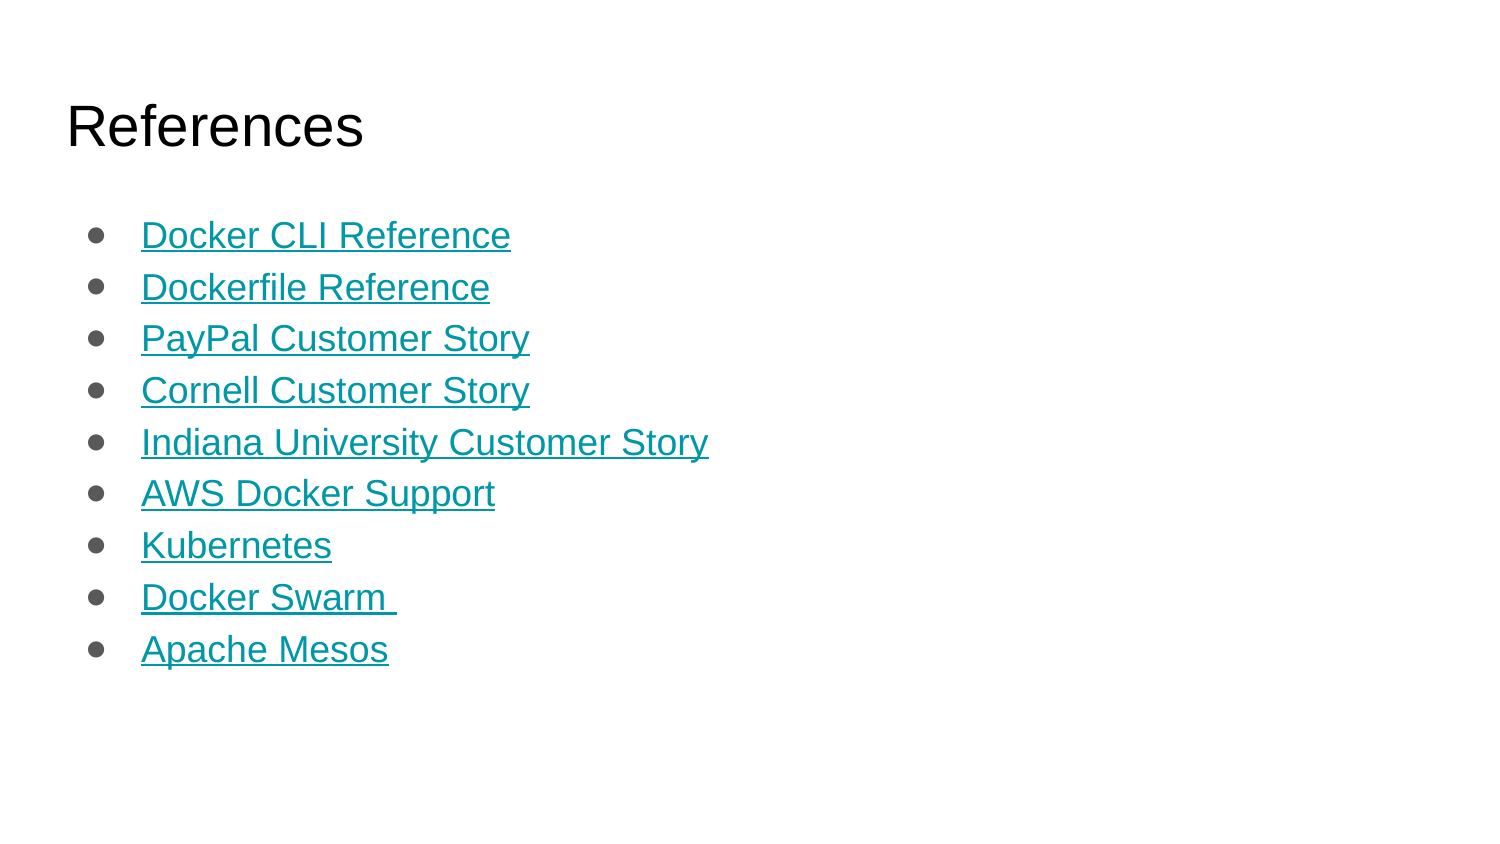

# References
Docker CLI Reference
Dockerfile Reference
PayPal Customer Story
Cornell Customer Story
Indiana University Customer Story
AWS Docker Support
Kubernetes
Docker Swarm
Apache Mesos